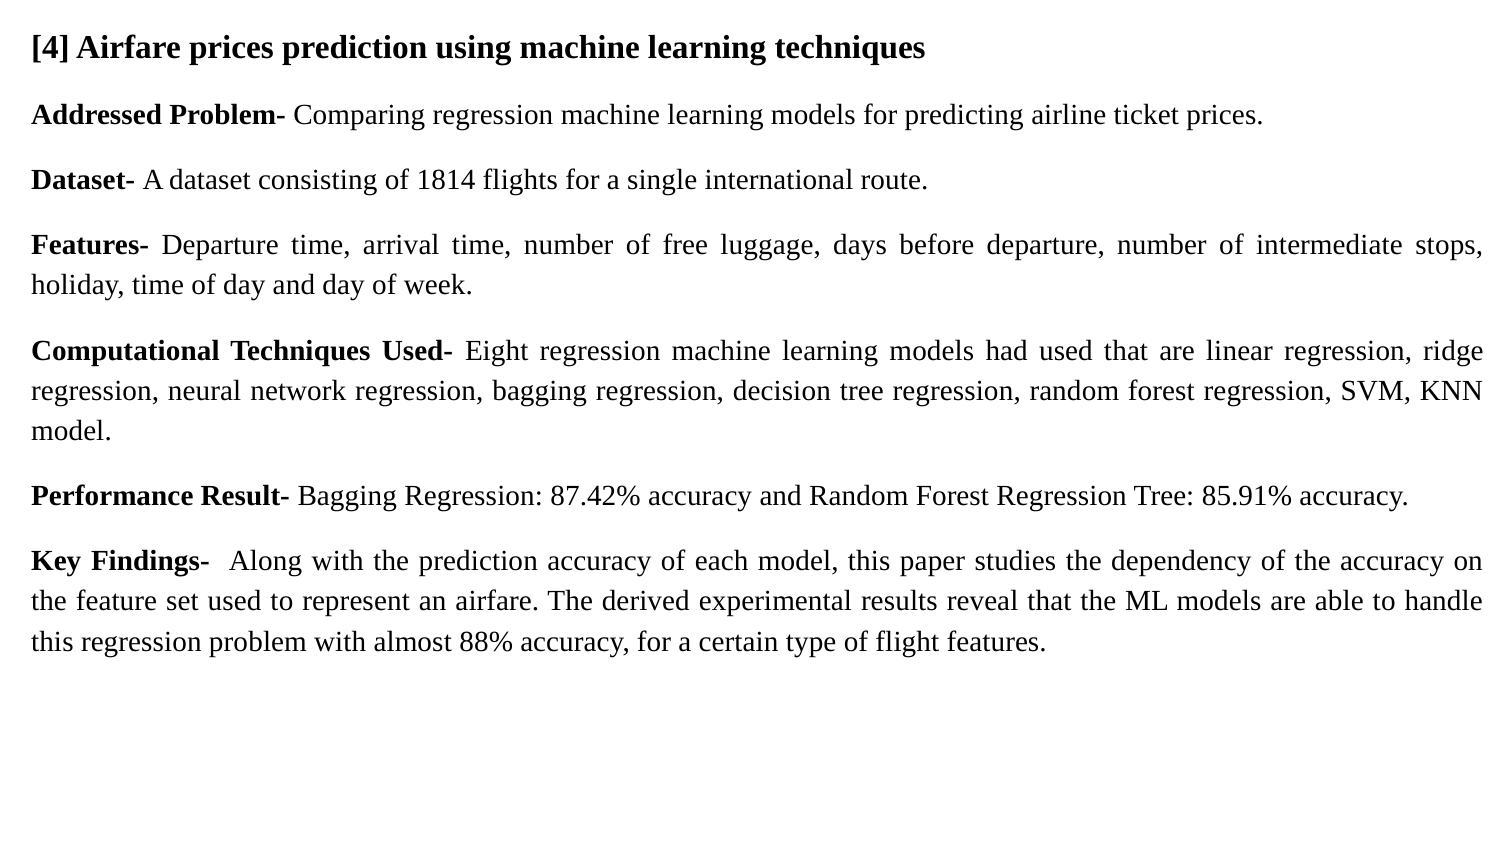

[4] Airfare prices prediction using machine learning techniques
Addressed Problem- Comparing regression machine learning models for predicting airline ticket prices.
Dataset- A dataset consisting of 1814 flights for a single international route.
Features- Departure time, arrival time, number of free luggage, days before departure, number of intermediate stops, holiday, time of day and day of week.
Computational Techniques Used- Eight regression machine learning models had used that are linear regression, ridge regression, neural network regression, bagging regression, decision tree regression, random forest regression, SVM, KNN model.
Performance Result- Bagging Regression: 87.42% accuracy and Random Forest Regression Tree: 85.91% accuracy.
Key Findings-  Along with the prediction accuracy of each model, this paper studies the dependency of the accuracy on the feature set used to represent an airfare. The derived experimental results reveal that the ML models are able to handle this regression problem with almost 88% accuracy, for a certain type of flight features.